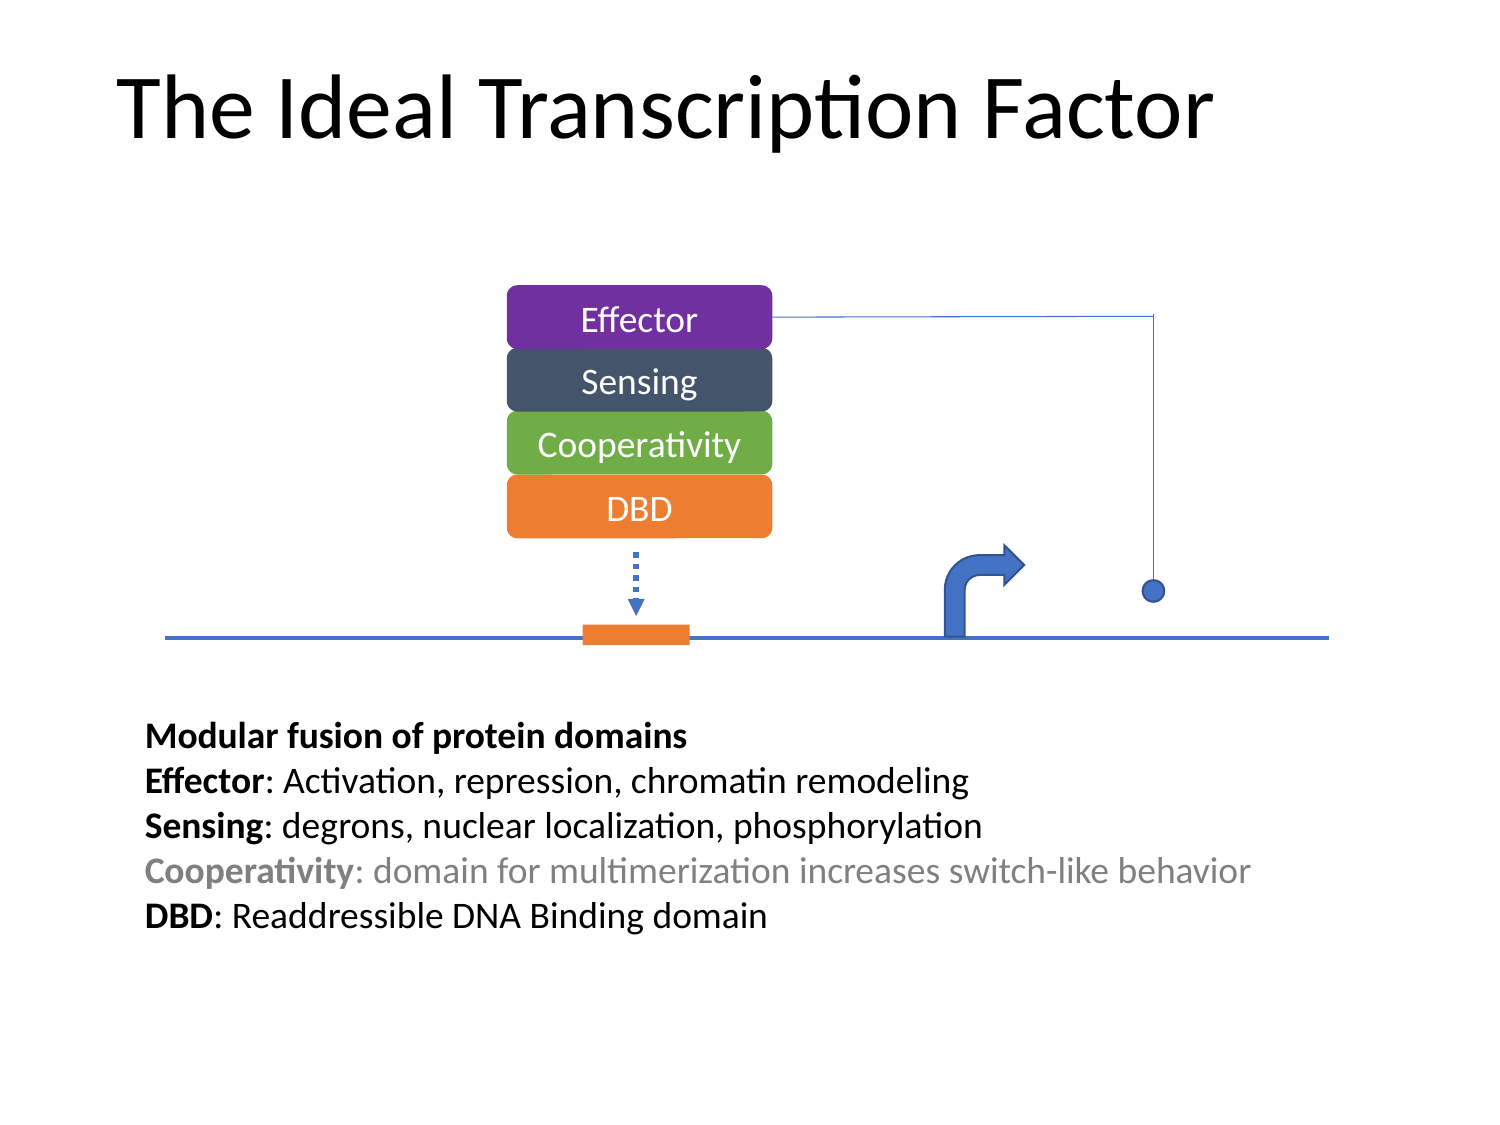

# The Ideal Transcription Factor
Effector
Sensing
Cooperativity
DBD

Modular fusion of protein domains
Effector: Activation, repression, chromatin remodeling
Sensing: degrons, nuclear localization, phosphorylation
Cooperativity: domain for multimerization increases switch-like behavior
DBD: Readdressible DNA Binding domain